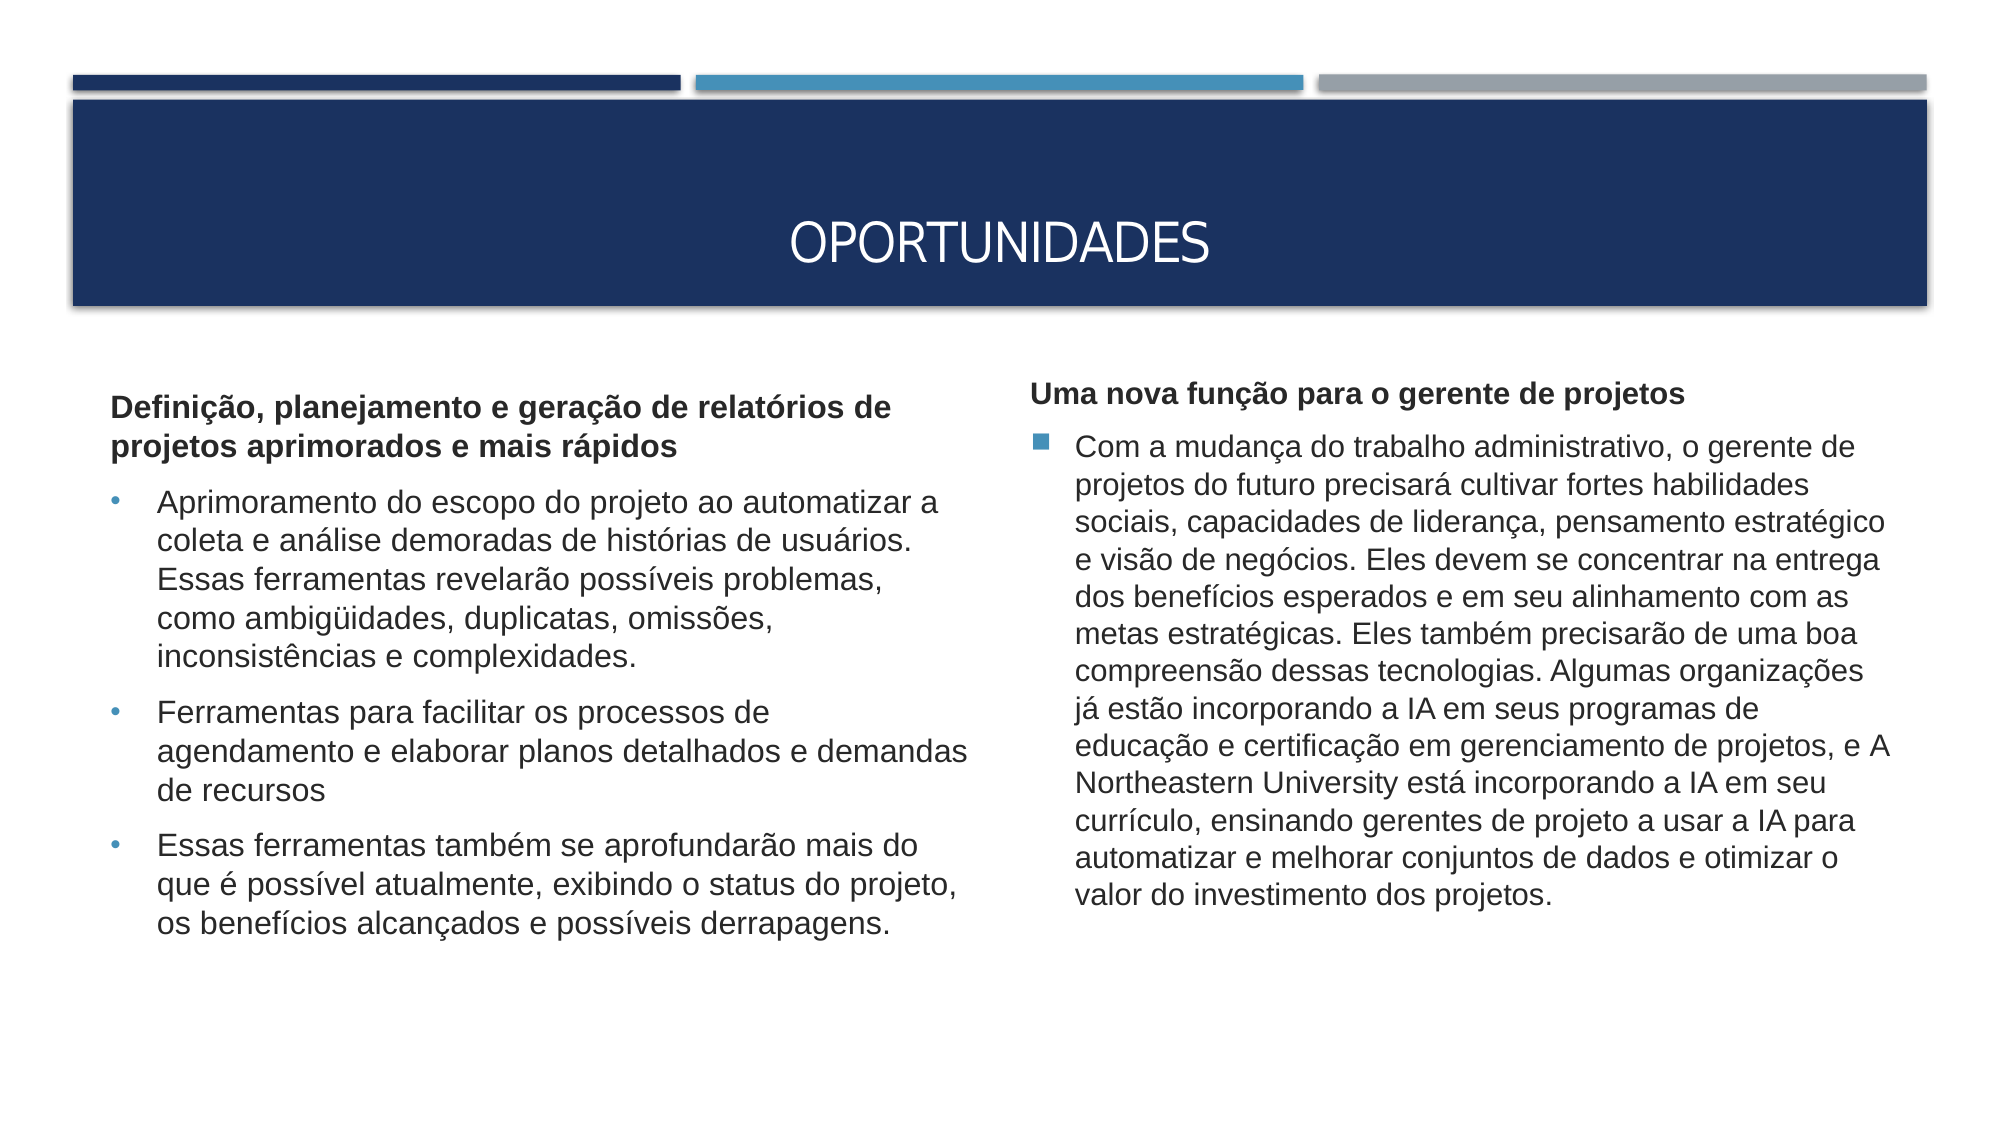

# Oportunidades
Definição, planejamento e geração de relatórios de projetos aprimorados e mais rápidos
Aprimoramento do escopo do projeto ao automatizar a coleta e análise demoradas de histórias de usuários. Essas ferramentas revelarão possíveis problemas, como ambigüidades, duplicatas, omissões, inconsistências e complexidades.
Ferramentas para facilitar os processos de agendamento e elaborar planos detalhados e demandas de recursos
Essas ferramentas também se aprofundarão mais do que é possível atualmente, exibindo o status do projeto, os benefícios alcançados e possíveis derrapagens.
Uma nova função para o gerente de projetos
Com a mudança do trabalho administrativo, o gerente de projetos do futuro precisará cultivar fortes habilidades sociais, capacidades de liderança, pensamento estratégico e visão de negócios. Eles devem se concentrar na entrega dos benefícios esperados e em seu alinhamento com as metas estratégicas. Eles também precisarão de uma boa compreensão dessas tecnologias. Algumas organizações já estão incorporando a IA em seus programas de educação e certificação em gerenciamento de projetos, e A Northeastern University está incorporando a IA em seu currículo, ensinando gerentes de projeto a usar a IA para automatizar e melhorar conjuntos de dados e otimizar o valor do investimento dos projetos.